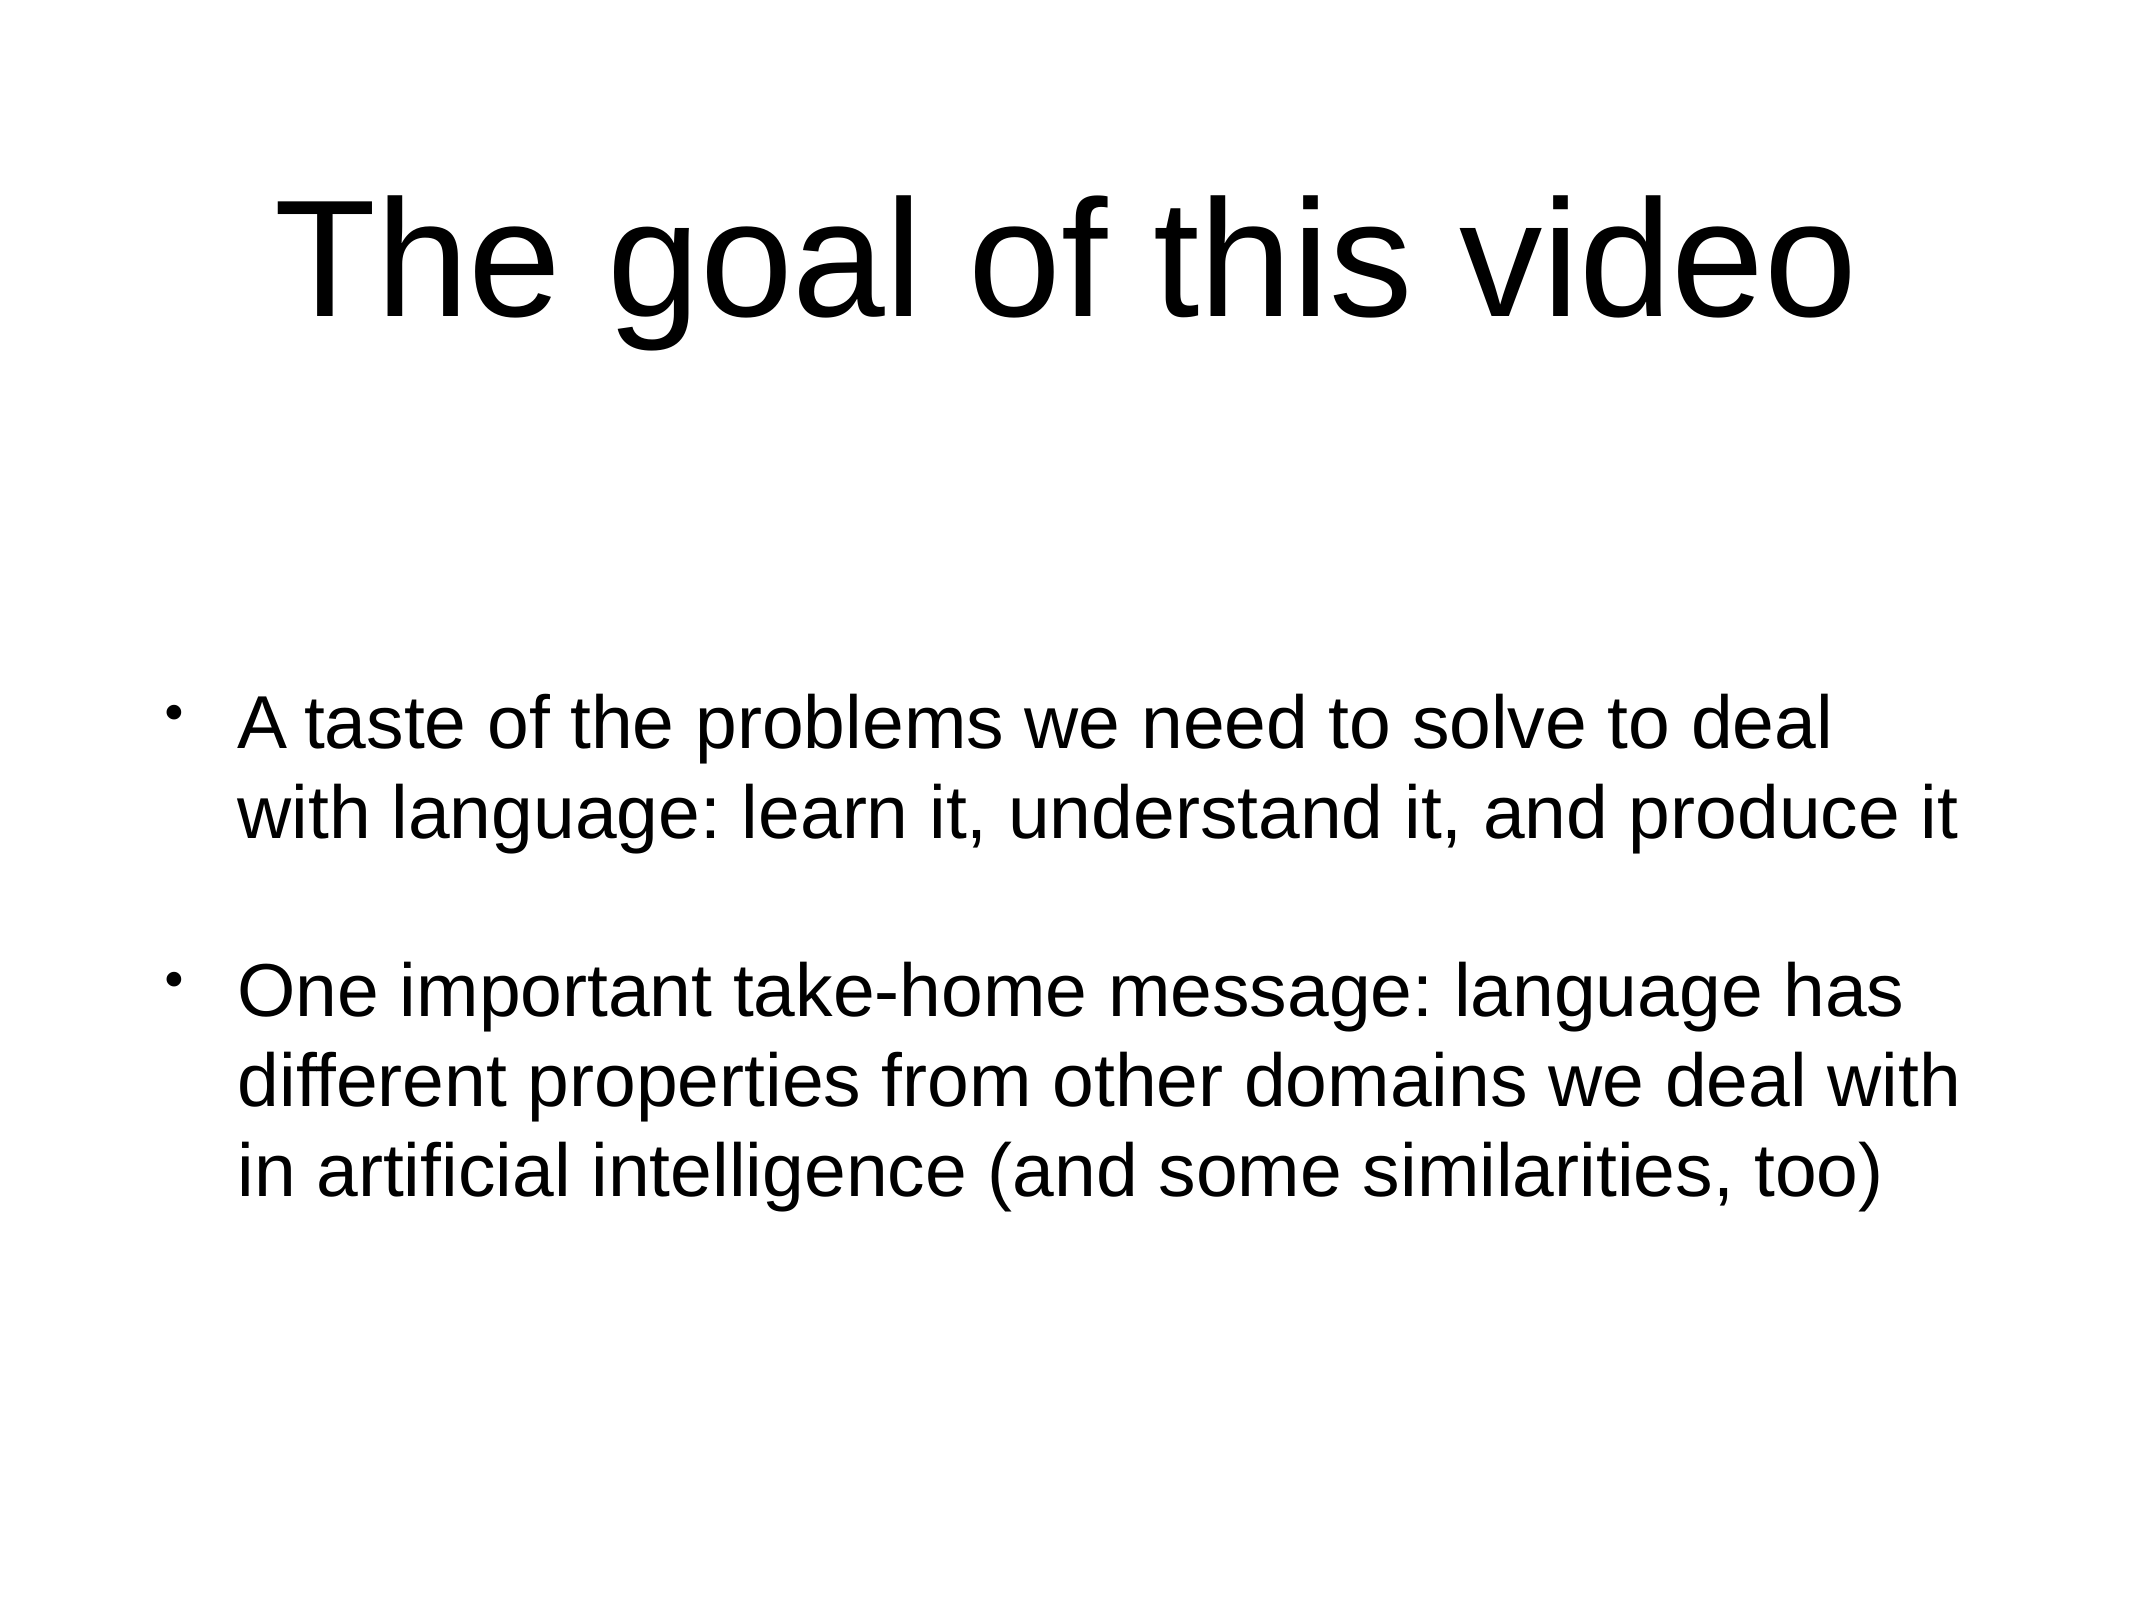

# The goal of this video
A taste of the problems we need to solve to deal with language: learn it, understand it, and produce it
One important take-home message: language has different properties from other domains we deal with in artificial intelligence (and some similarities, too)